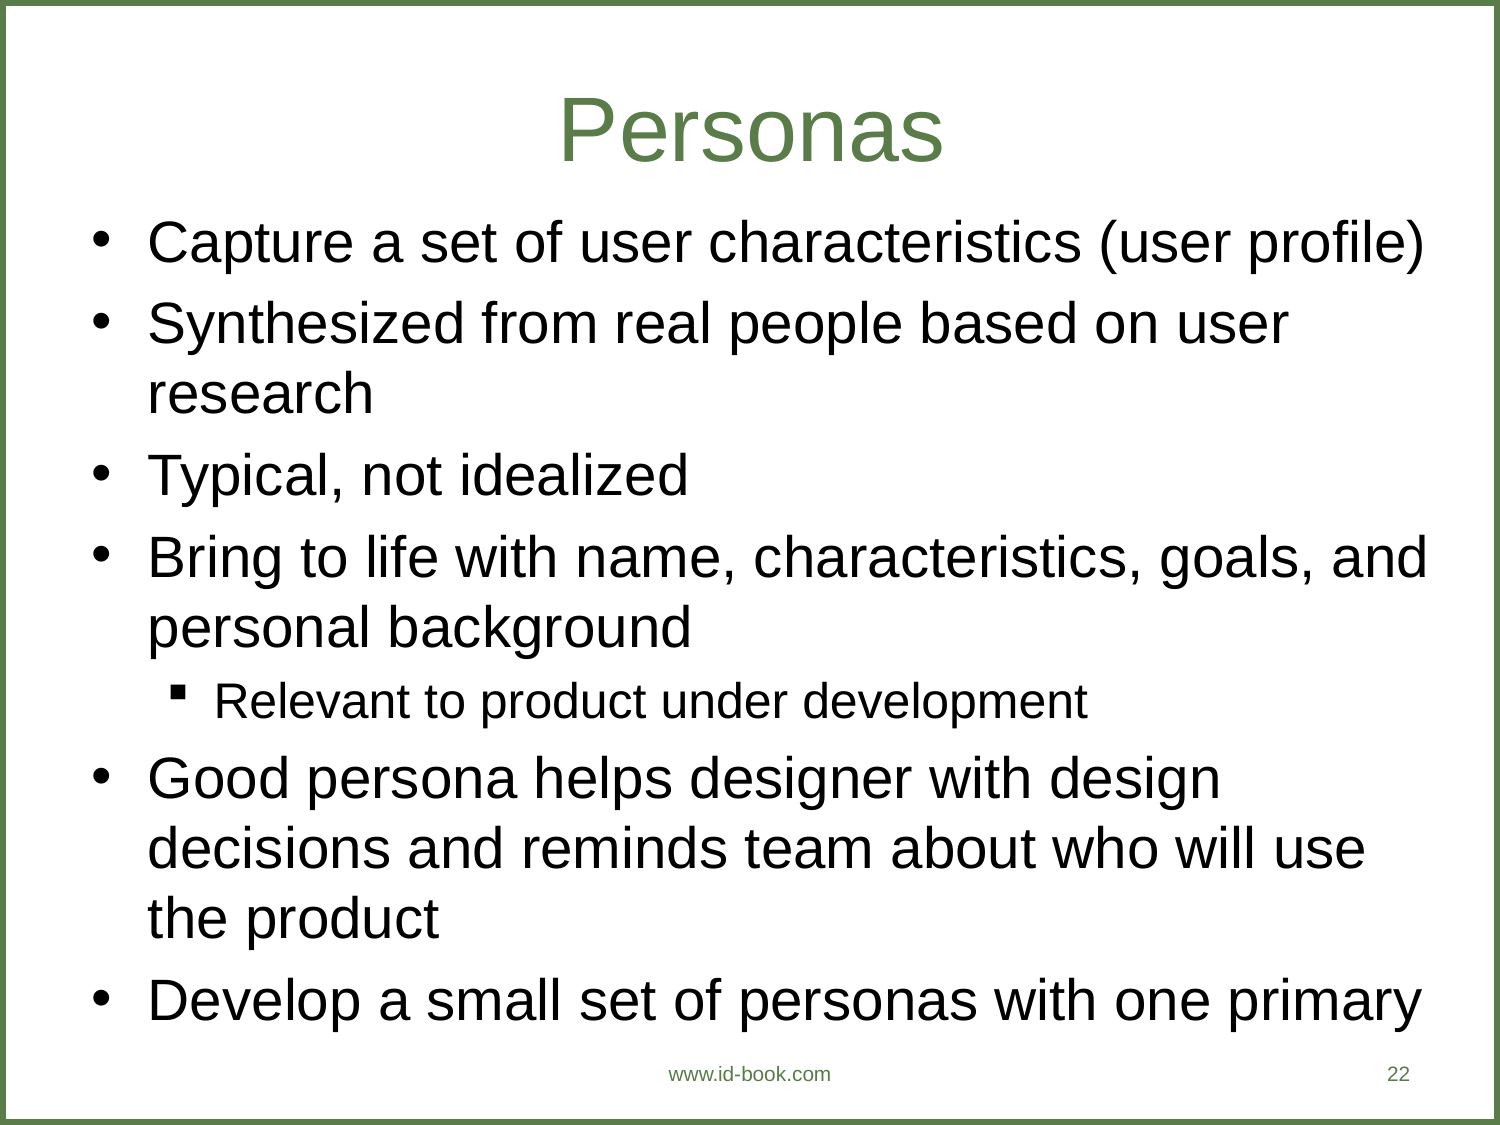

# Personas
Capture a set of user characteristics (user profile)
Synthesized from real people based on user research
Typical, not idealized
Bring to life with name, characteristics, goals, and personal background
Relevant to product under development
Good persona helps designer with design decisions and reminds team about who will use the product
Develop a small set of personas with one primary
www.id-book.com
22